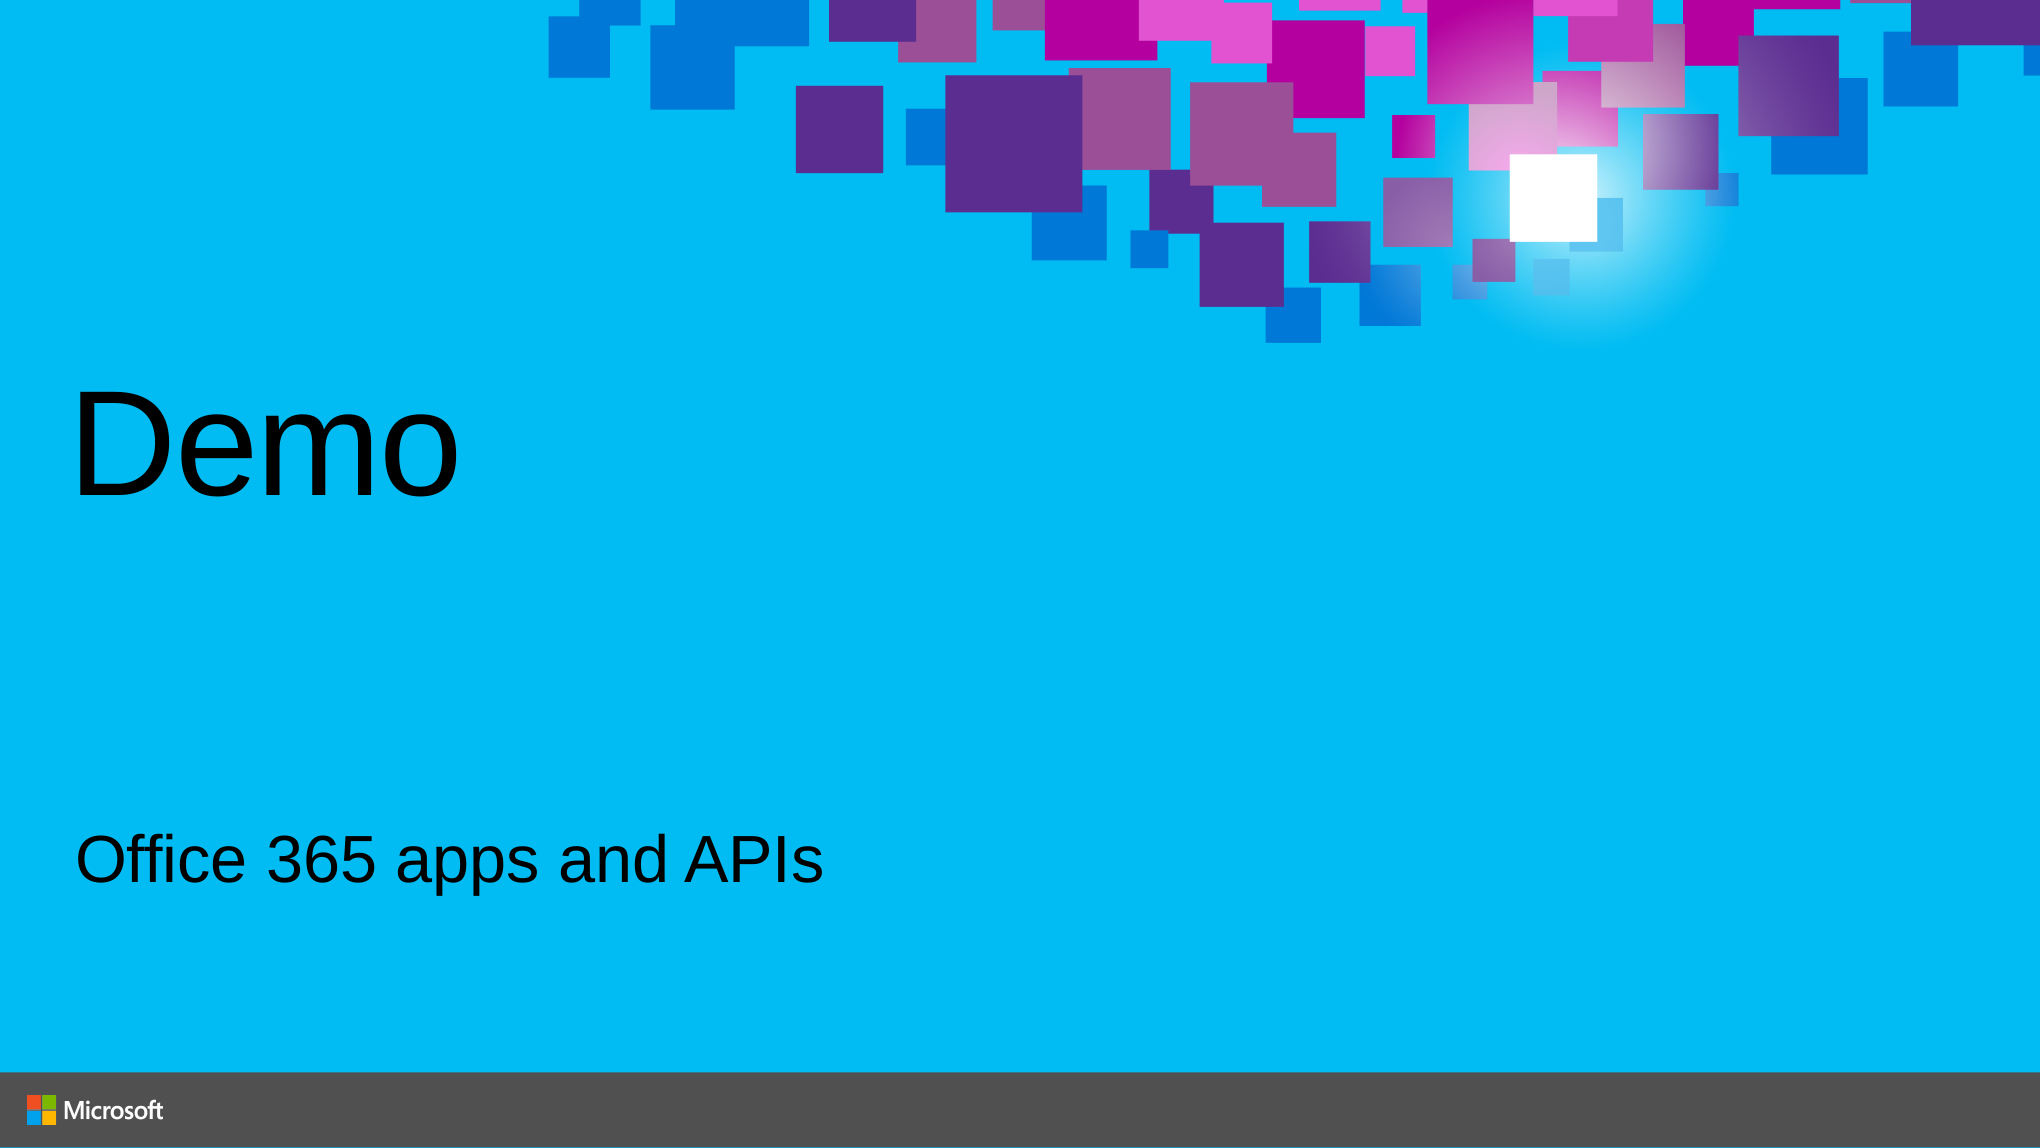

# Demo
Office 365 apps and APIs